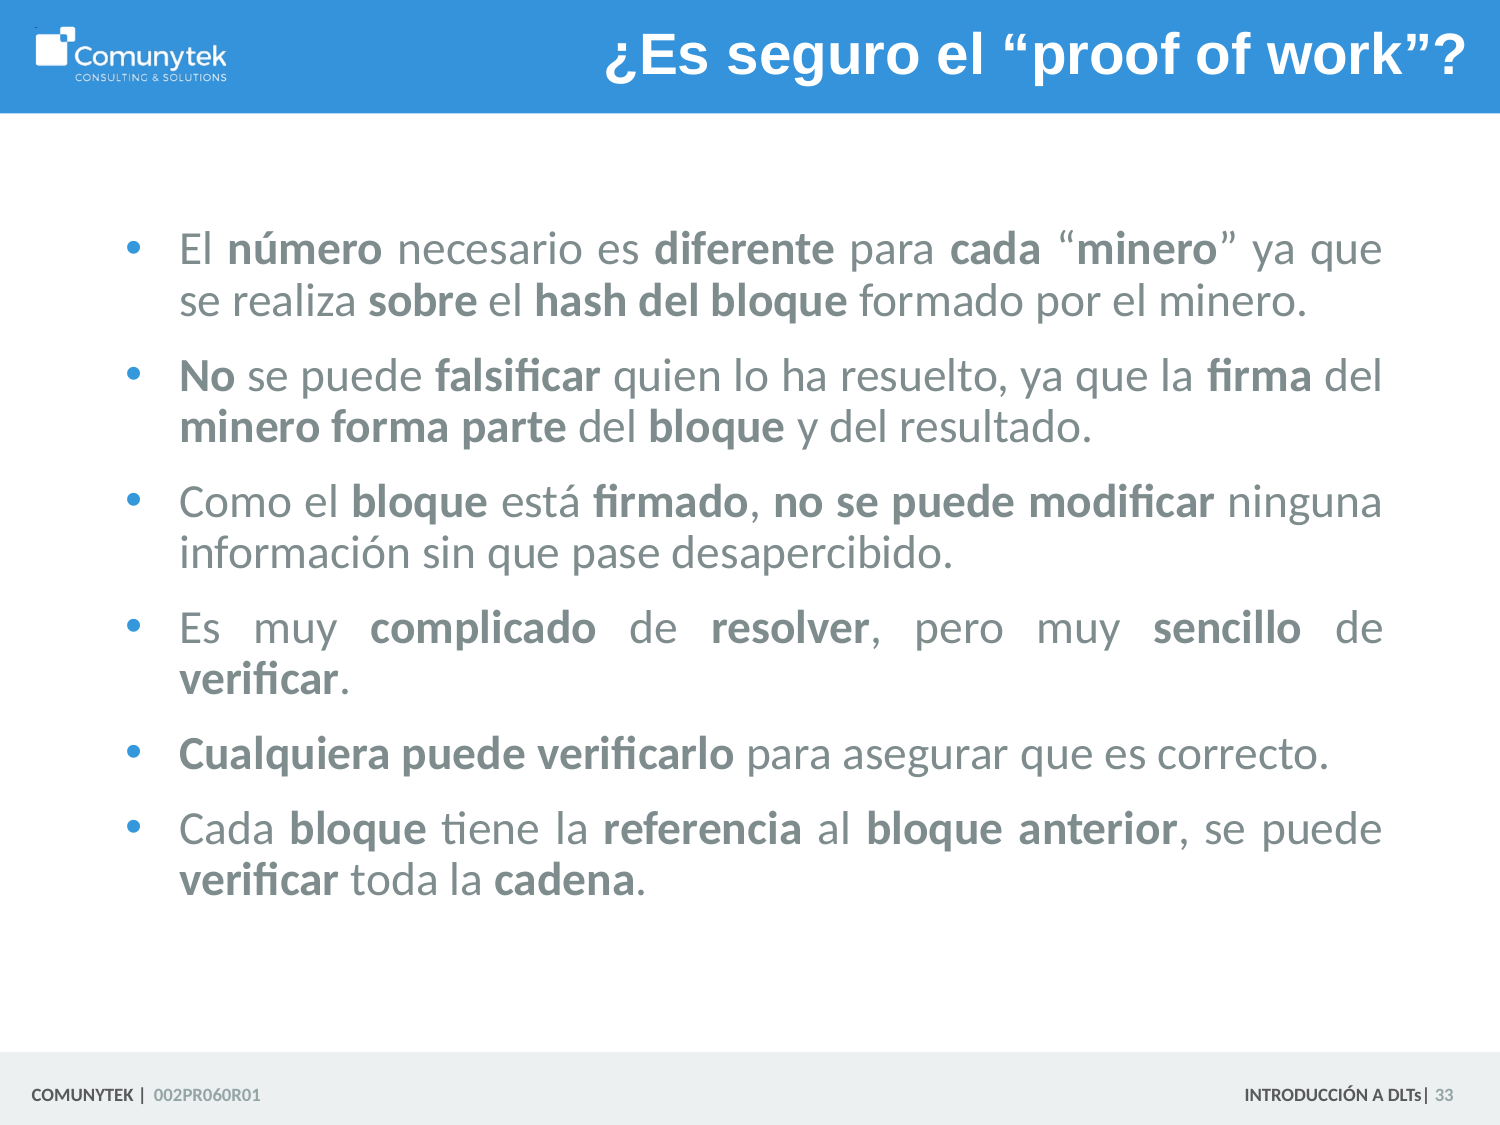

# ¿Es seguro el “proof of work”?
El número necesario es diferente para cada “minero” ya que se realiza sobre el hash del bloque formado por el minero.
No se puede falsificar quien lo ha resuelto, ya que la firma del minero forma parte del bloque y del resultado.
Como el bloque está firmado, no se puede modificar ninguna información sin que pase desapercibido.
Es muy complicado de resolver, pero muy sencillo de verificar.
Cualquiera puede verificarlo para asegurar que es correcto.
Cada bloque tiene la referencia al bloque anterior, se puede verificar toda la cadena.

 33